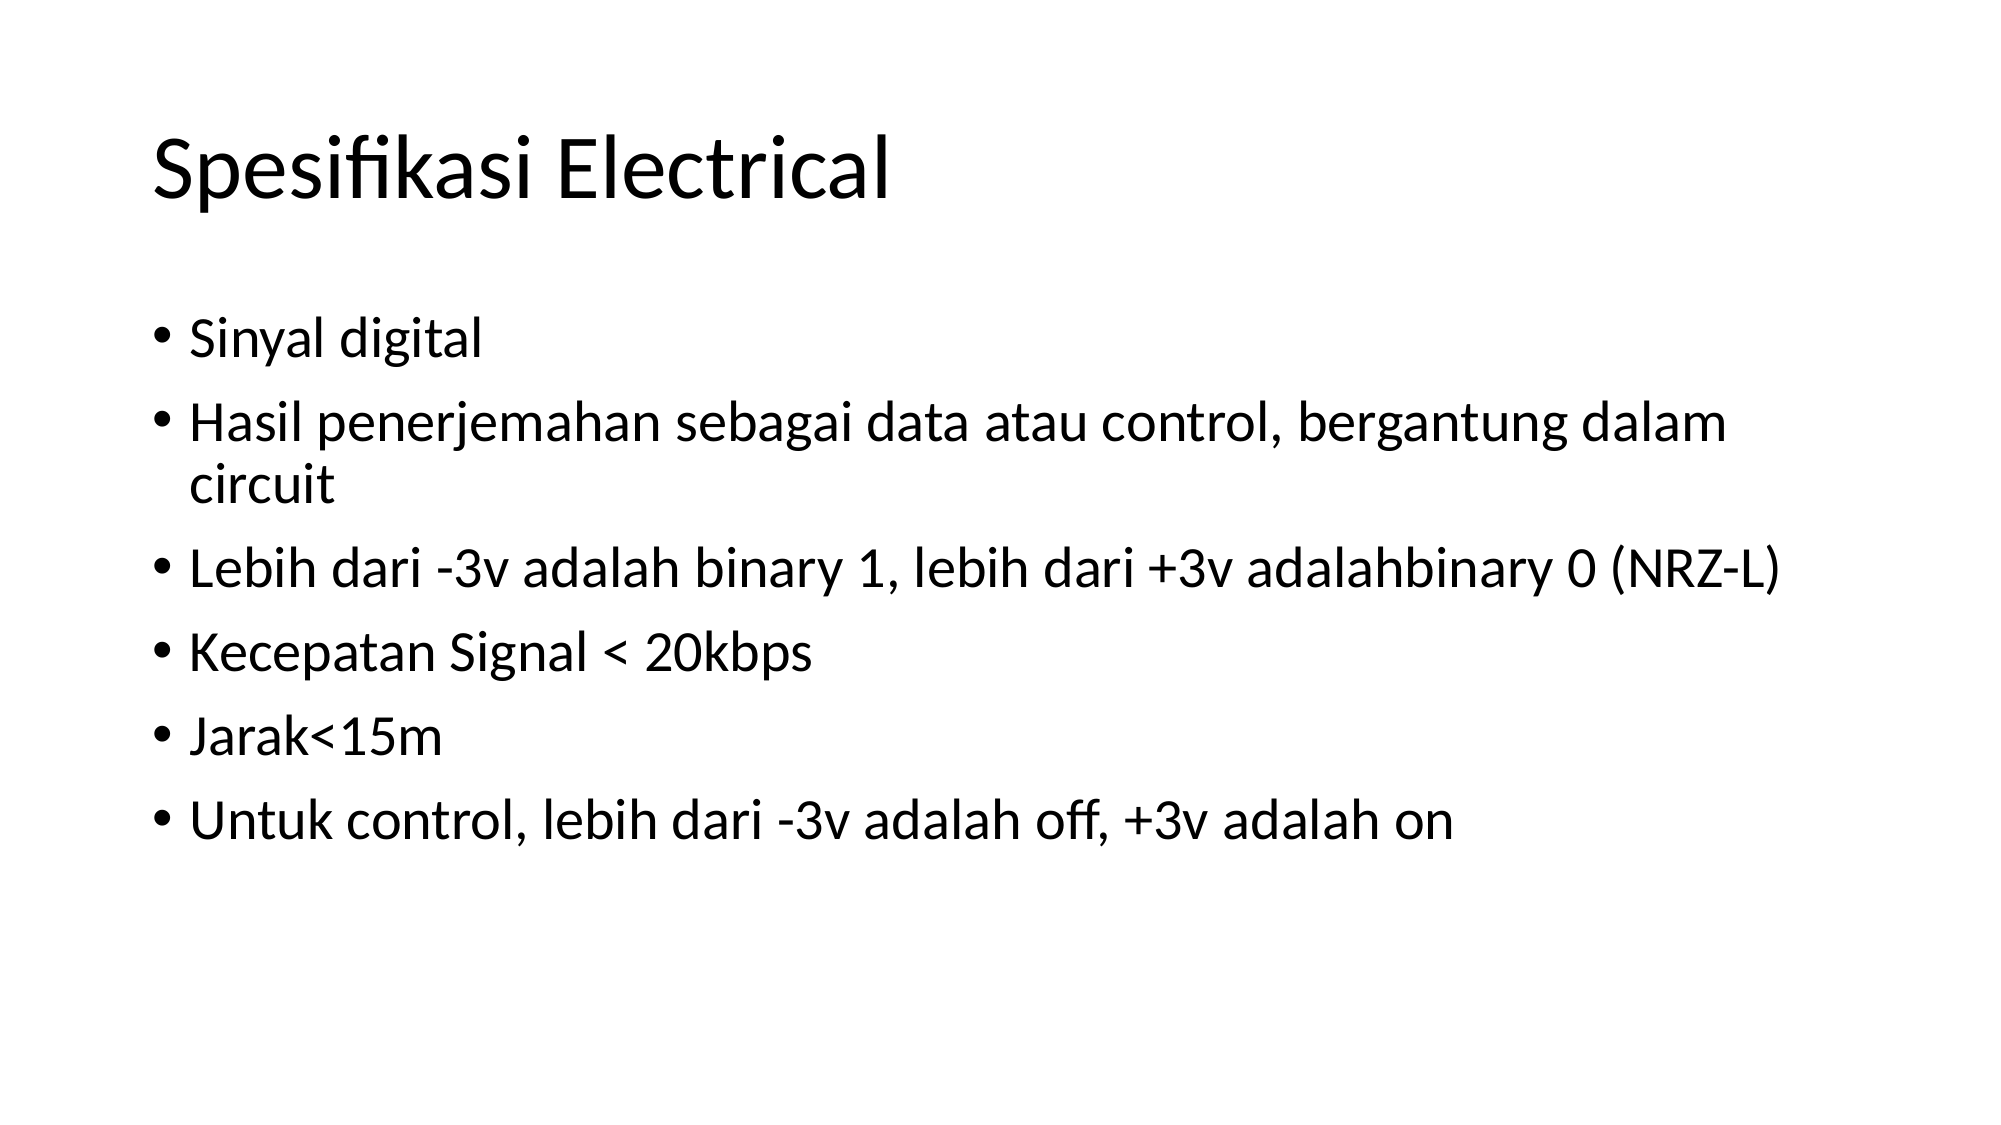

# Spesifikasi Electrical
Sinyal digital
Hasil penerjemahan sebagai data atau control, bergantung dalam circuit
Lebih dari -3v adalah binary 1, lebih dari +3v adalahbinary 0 (NRZ-L)
Kecepatan Signal < 20kbps
Jarak<15m
Untuk control, lebih dari -3v adalah off, +3v adalah on